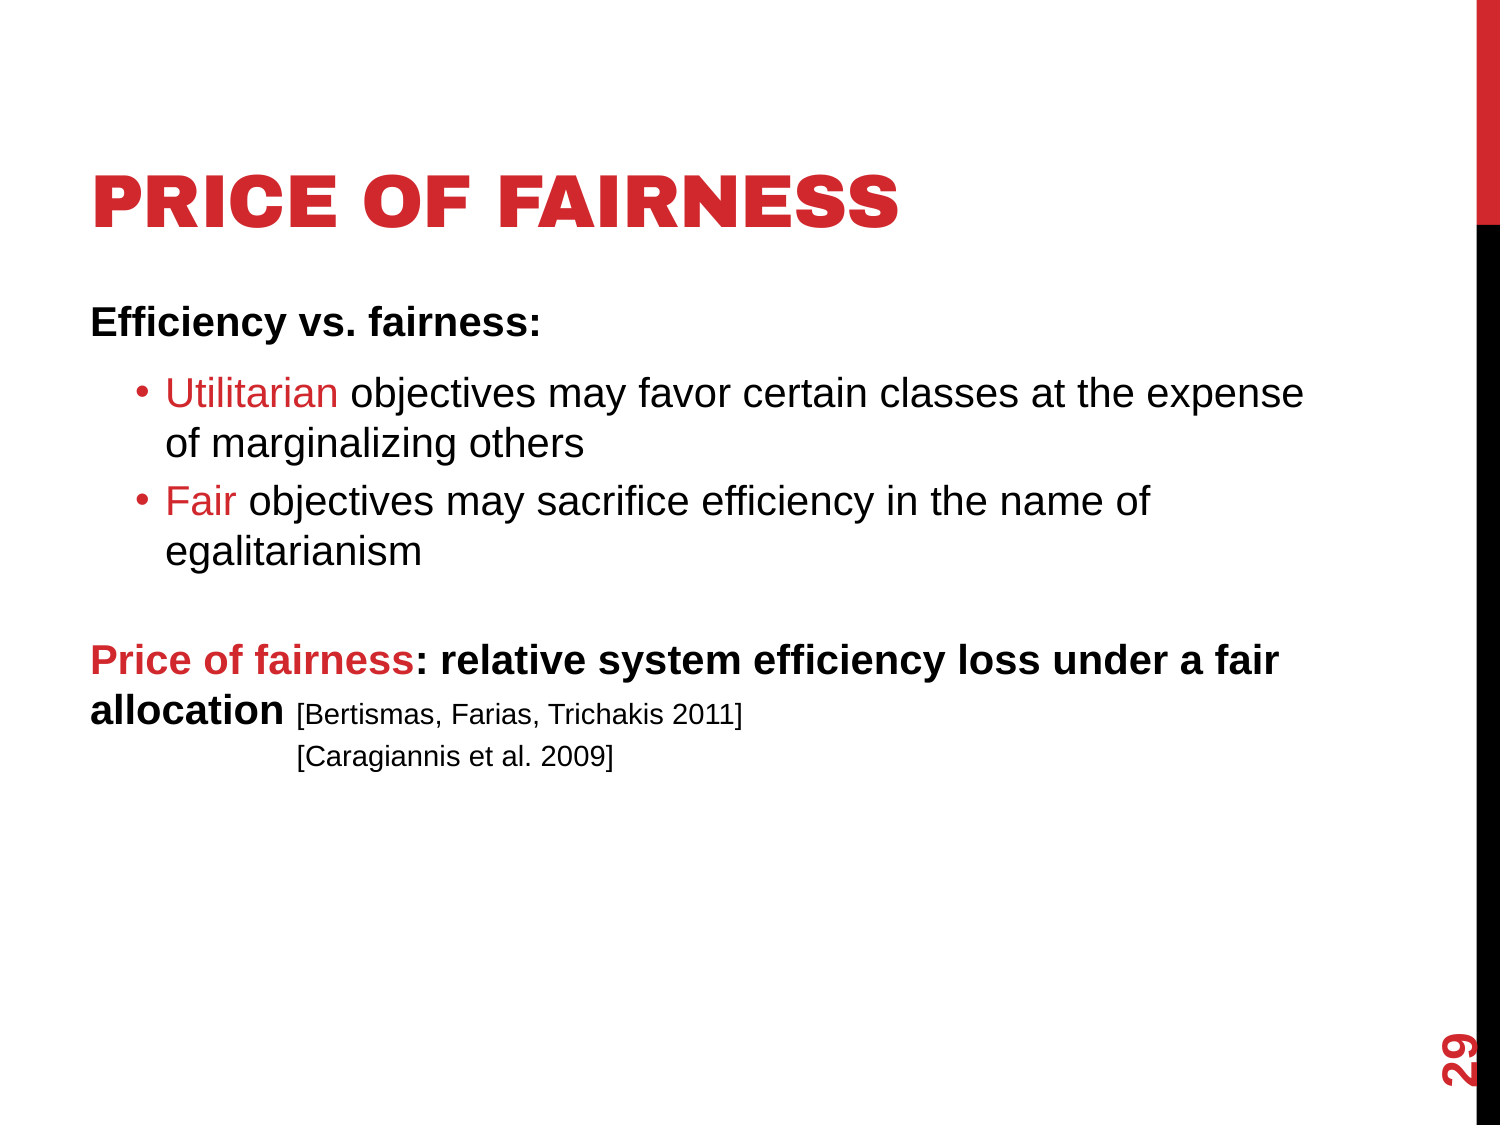

# Price of fairness
Efficiency vs. fairness:
Utilitarian objectives may favor certain classes at the expense of marginalizing others
Fair objectives may sacrifice efficiency in the name of egalitarianism
Price of fairness: relative system efficiency loss under a fair allocation [Bertismas, Farias, Trichakis 2011]
[Caragiannis et al. 2009]
29